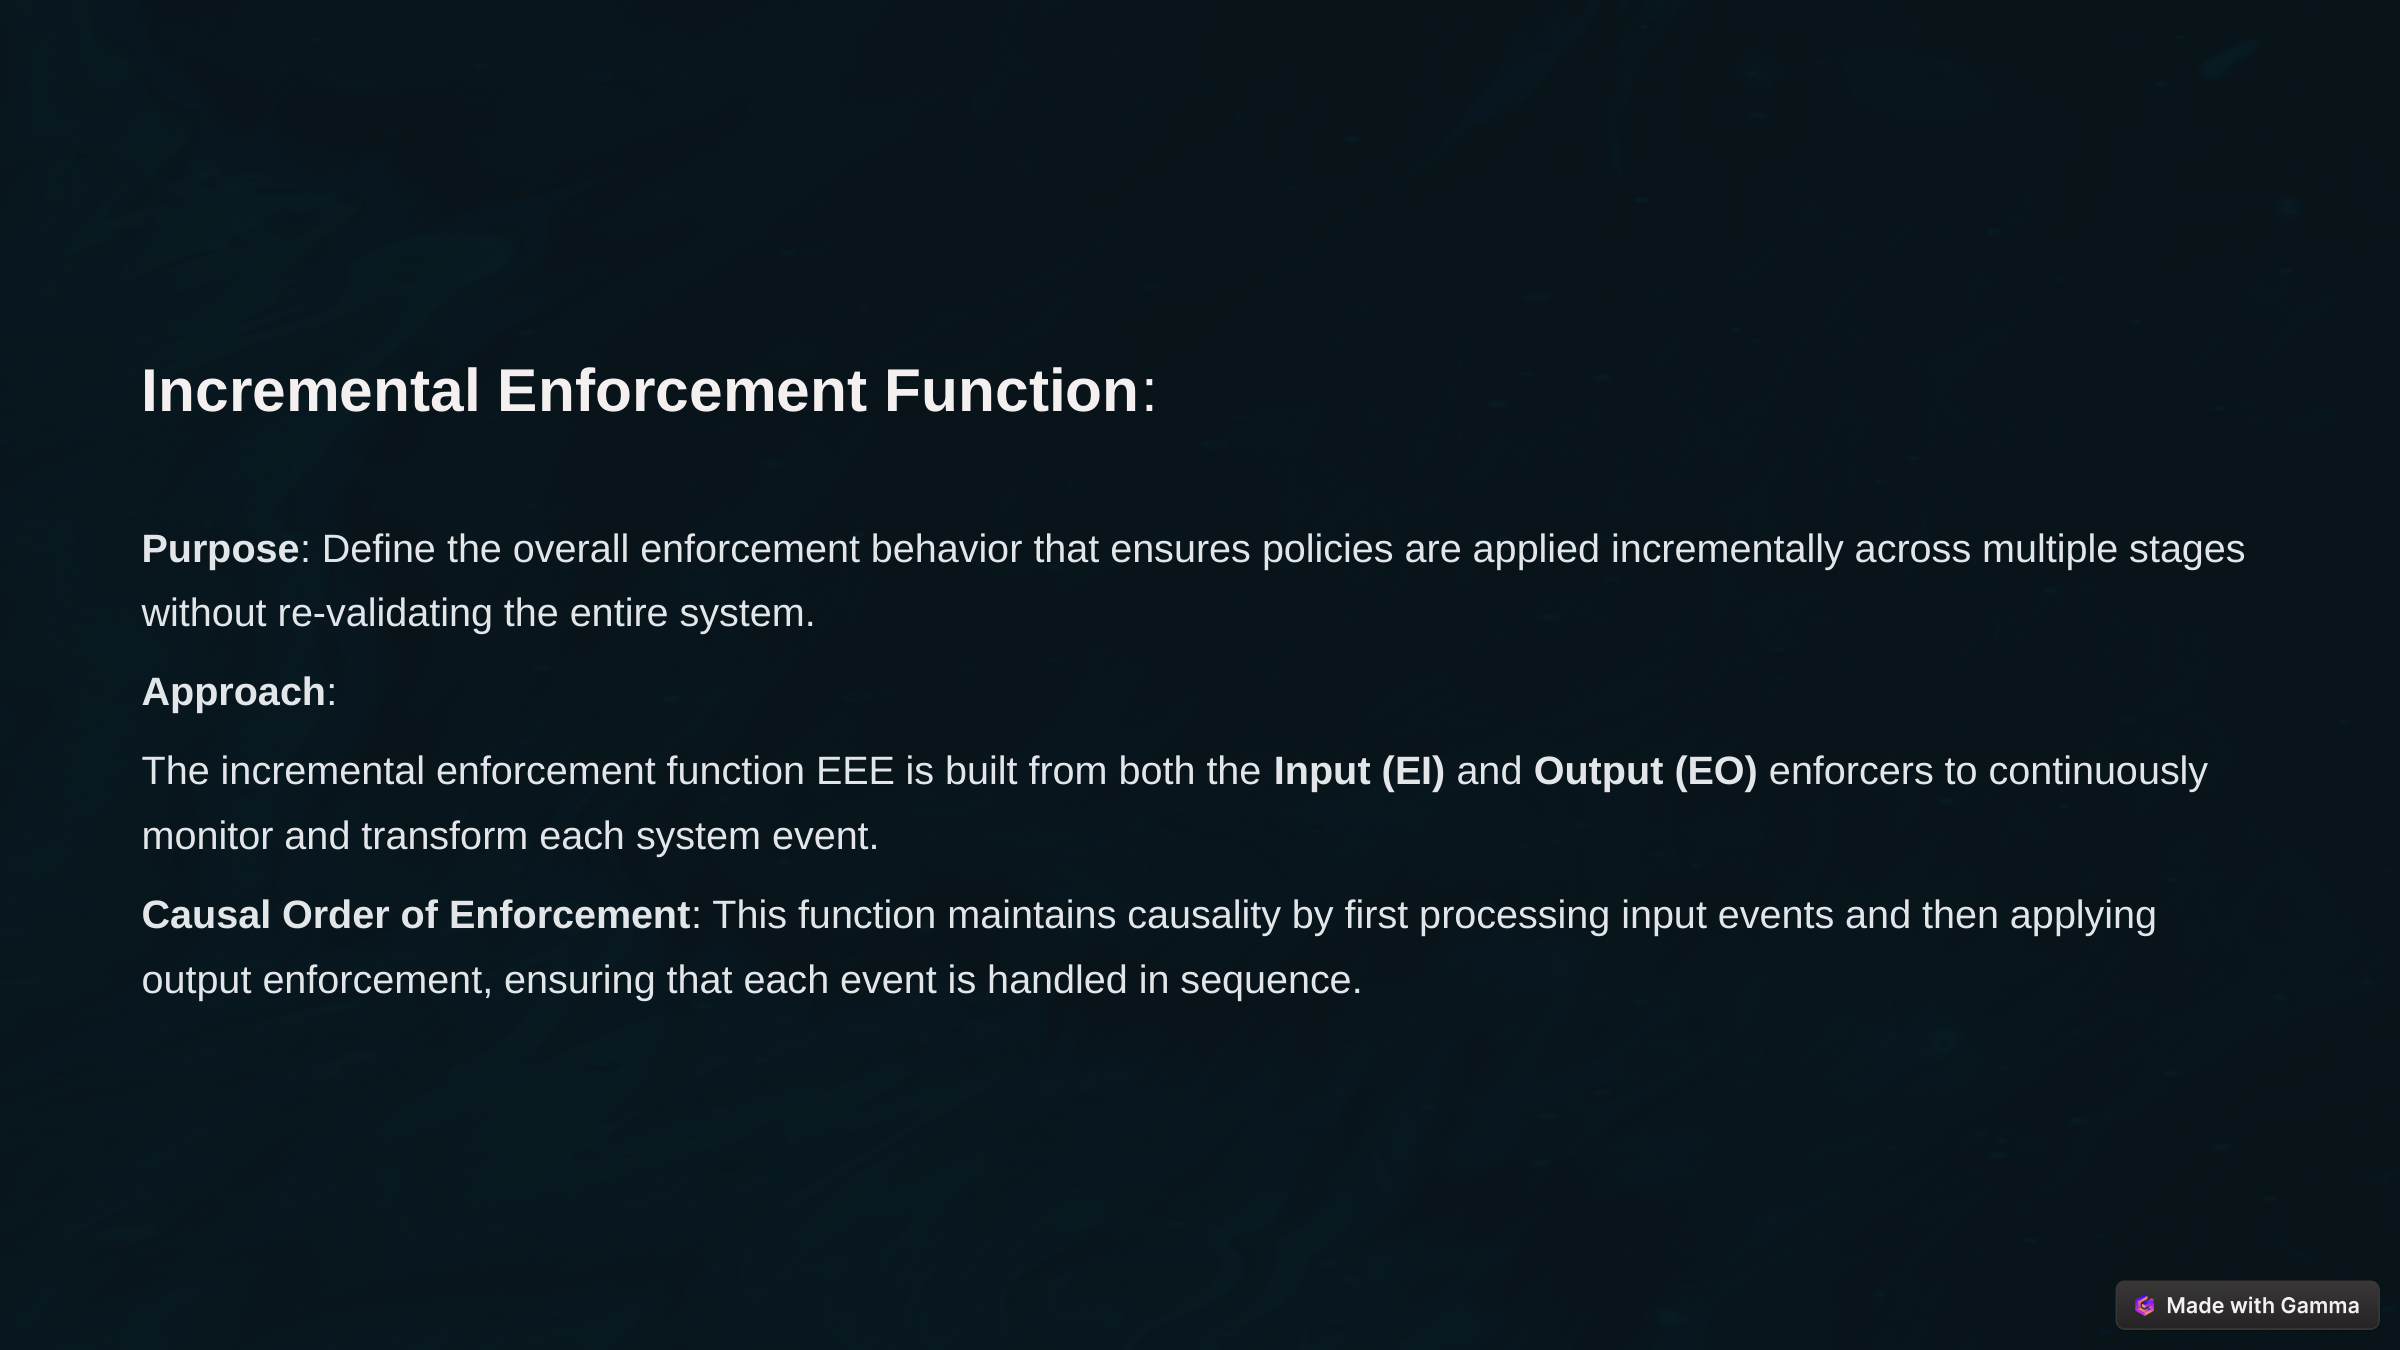

Incremental Enforcement Function:
Purpose: Define the overall enforcement behavior that ensures policies are applied incrementally across multiple stages without re-validating the entire system.
Approach:
The incremental enforcement function EEE is built from both the Input (EI) and Output (EO) enforcers to continuously monitor and transform each system event.
Causal Order of Enforcement: This function maintains causality by first processing input events and then applying output enforcement, ensuring that each event is handled in sequence.